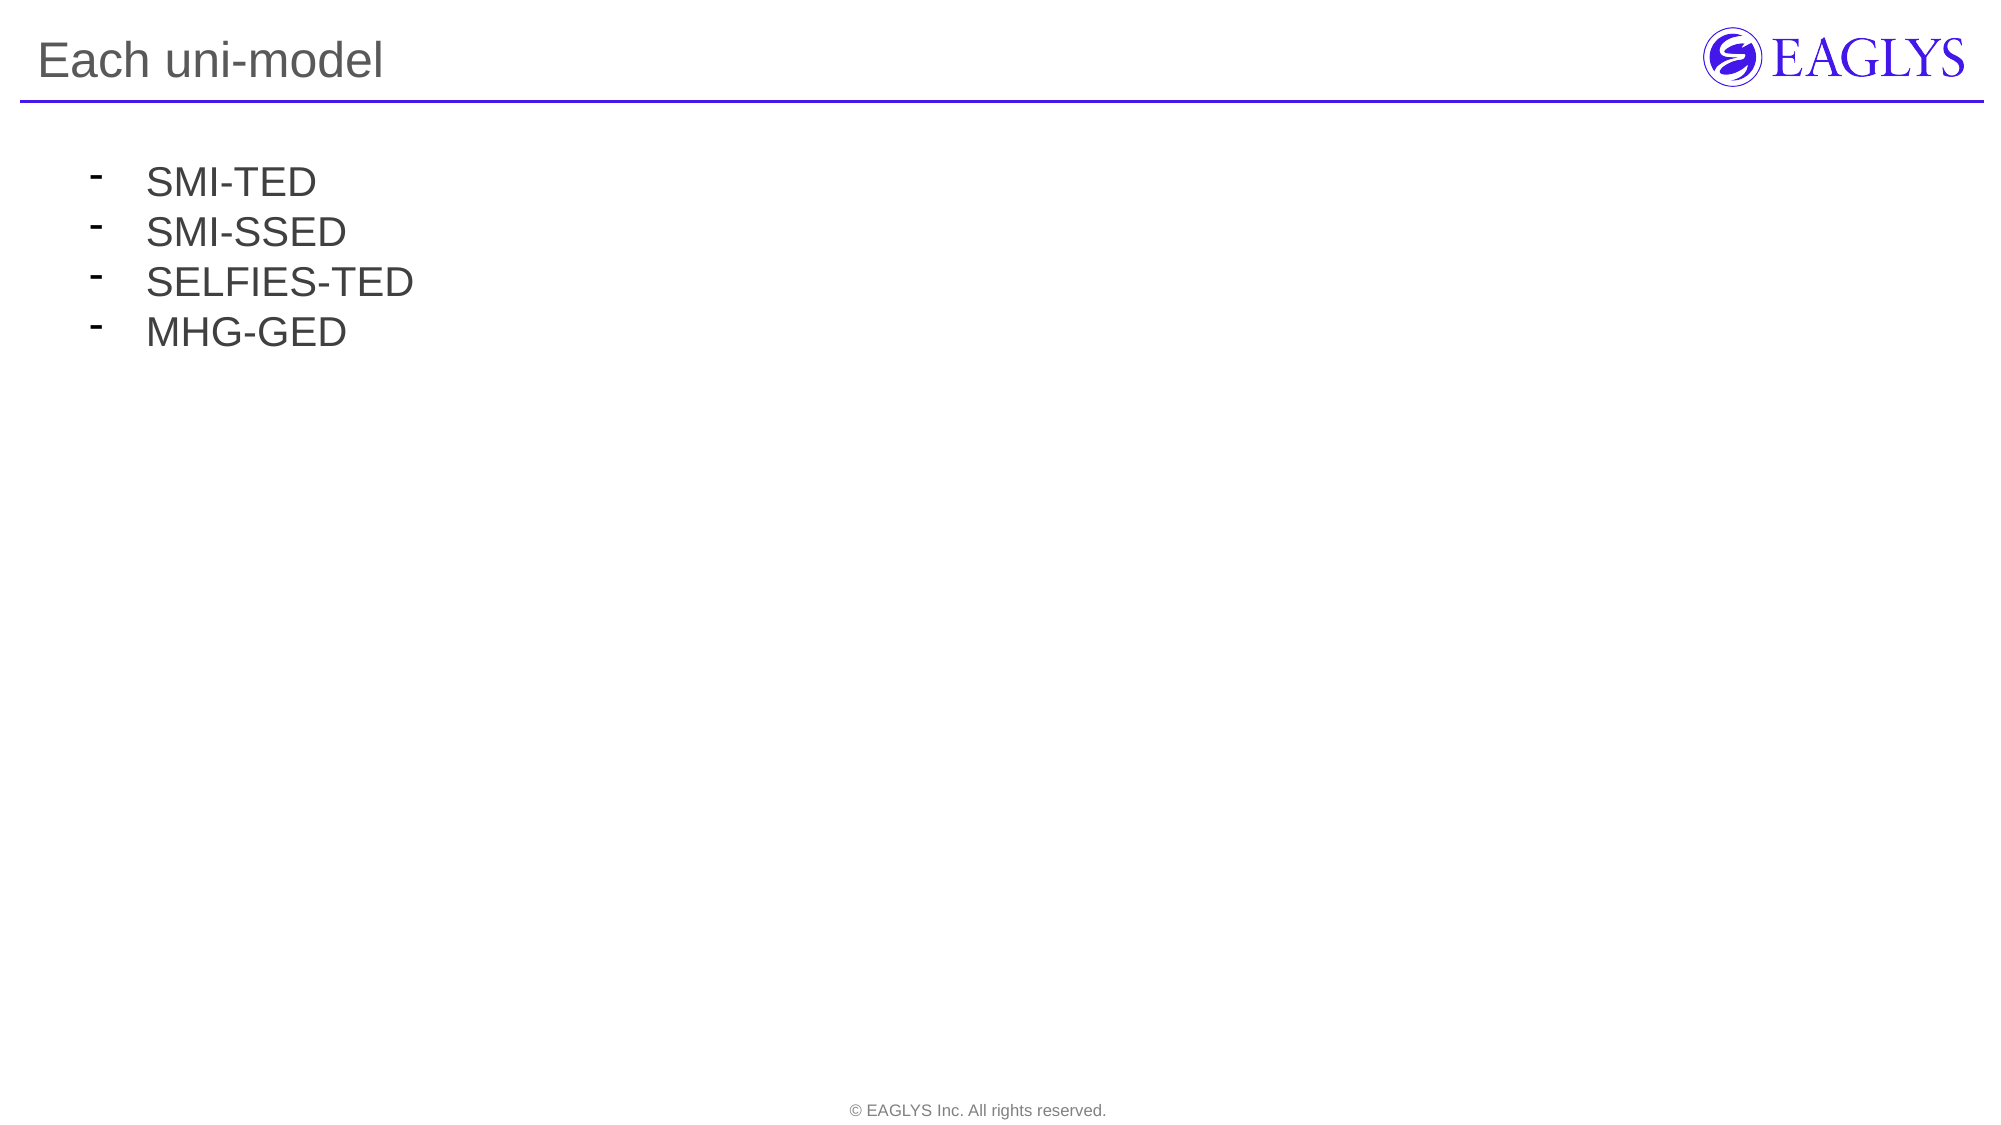

# Each uni-model
SMI-TED
SMI-SSED
SELFIES-TED
MHG-GED